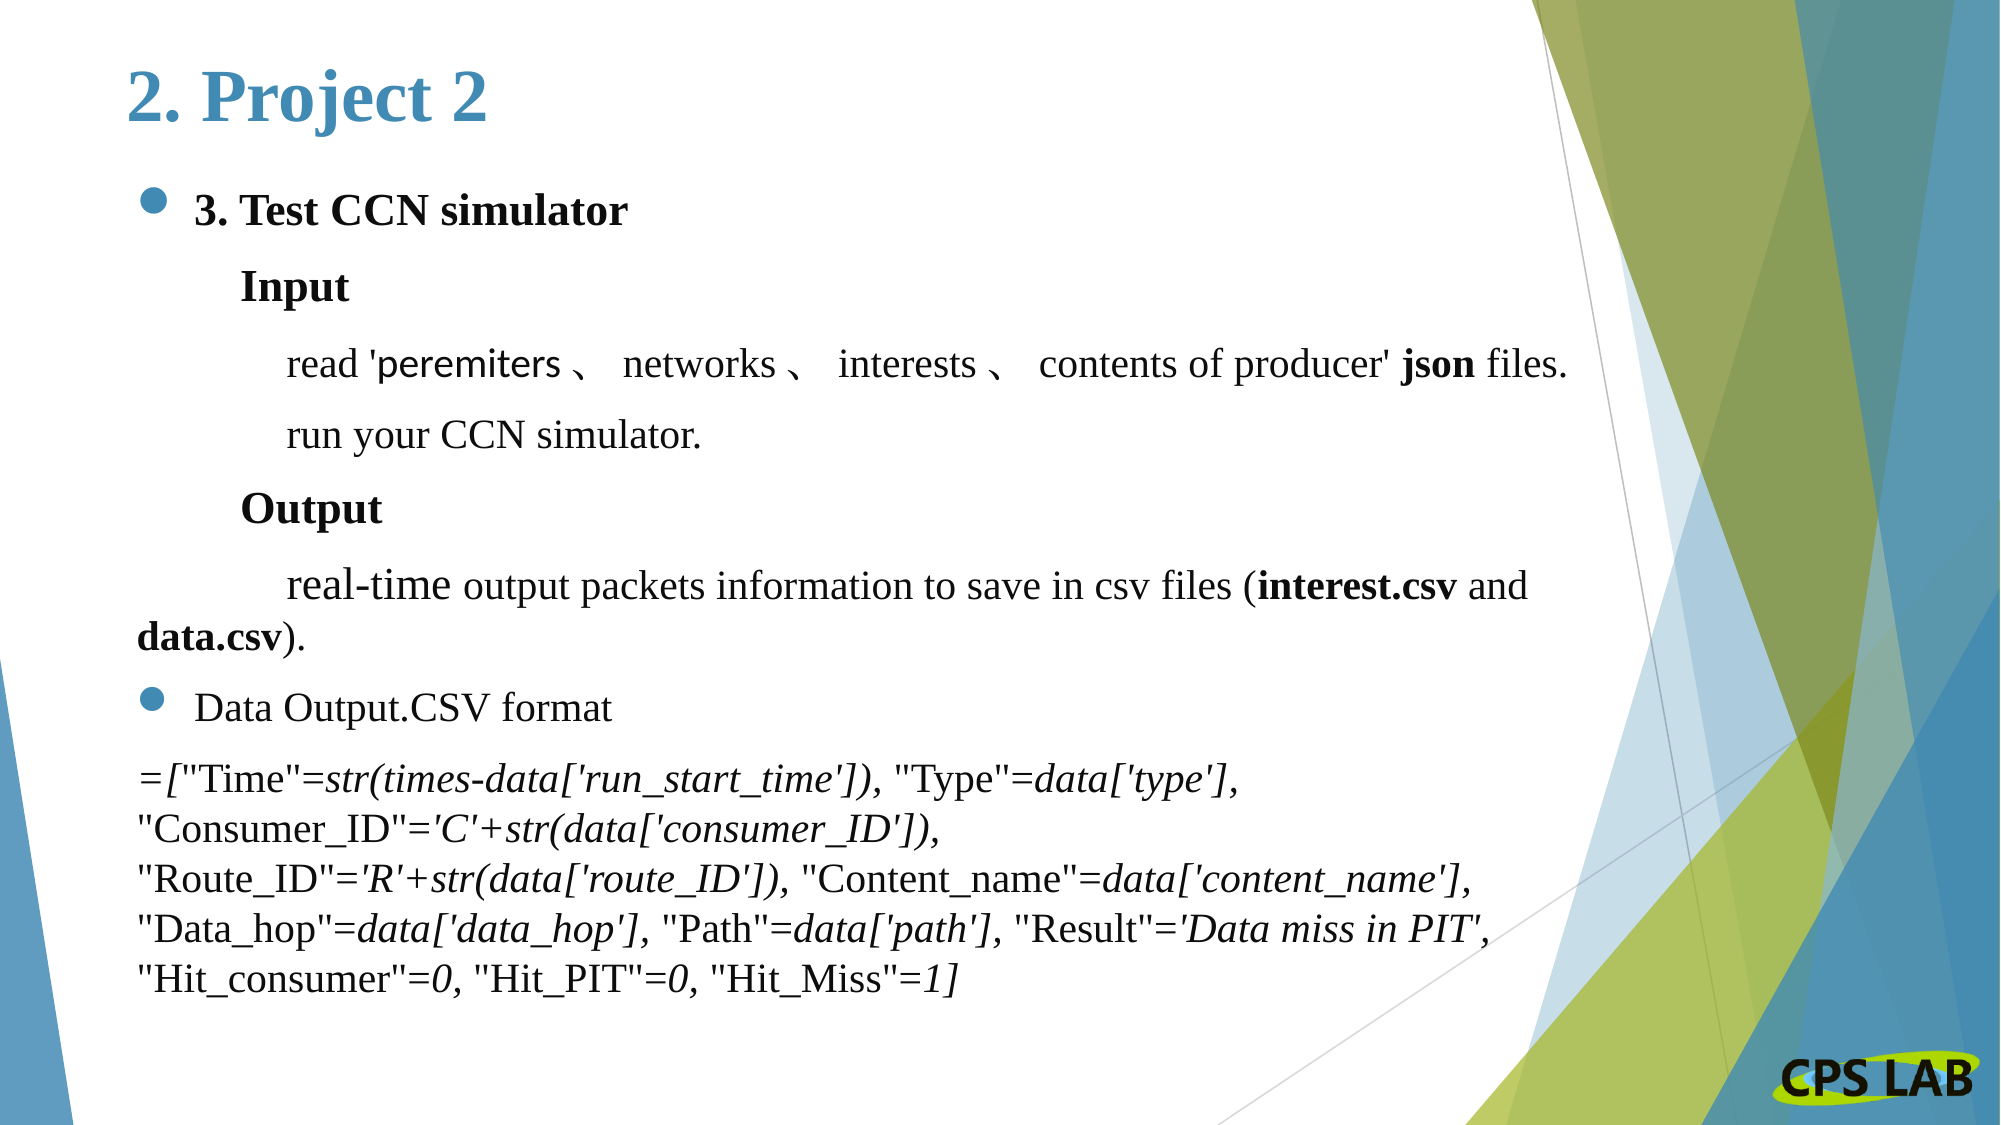

# 2. Project 2
3. Test CCN simulator
         Input
         	read 'peremiters、networks、interests、contents of producer' json files.
         	run your CCN simulator.
         Output
         	real-time output packets information to save in csv files (interest.csv and data.csv).
Data Output.CSV format
=["Time"=str(times-data['run_start_time']), "Type"=data['type'], "Consumer_ID"='C'+str(data['consumer_ID']), "Route_ID"='R'+str(data['route_ID']), "Content_name"=data['content_name'], "Data_hop"=data['data_hop'], "Path"=data['path'], "Result"='Data miss in PIT', "Hit_consumer"=0, "Hit_PIT"=0, "Hit_Miss"=1]